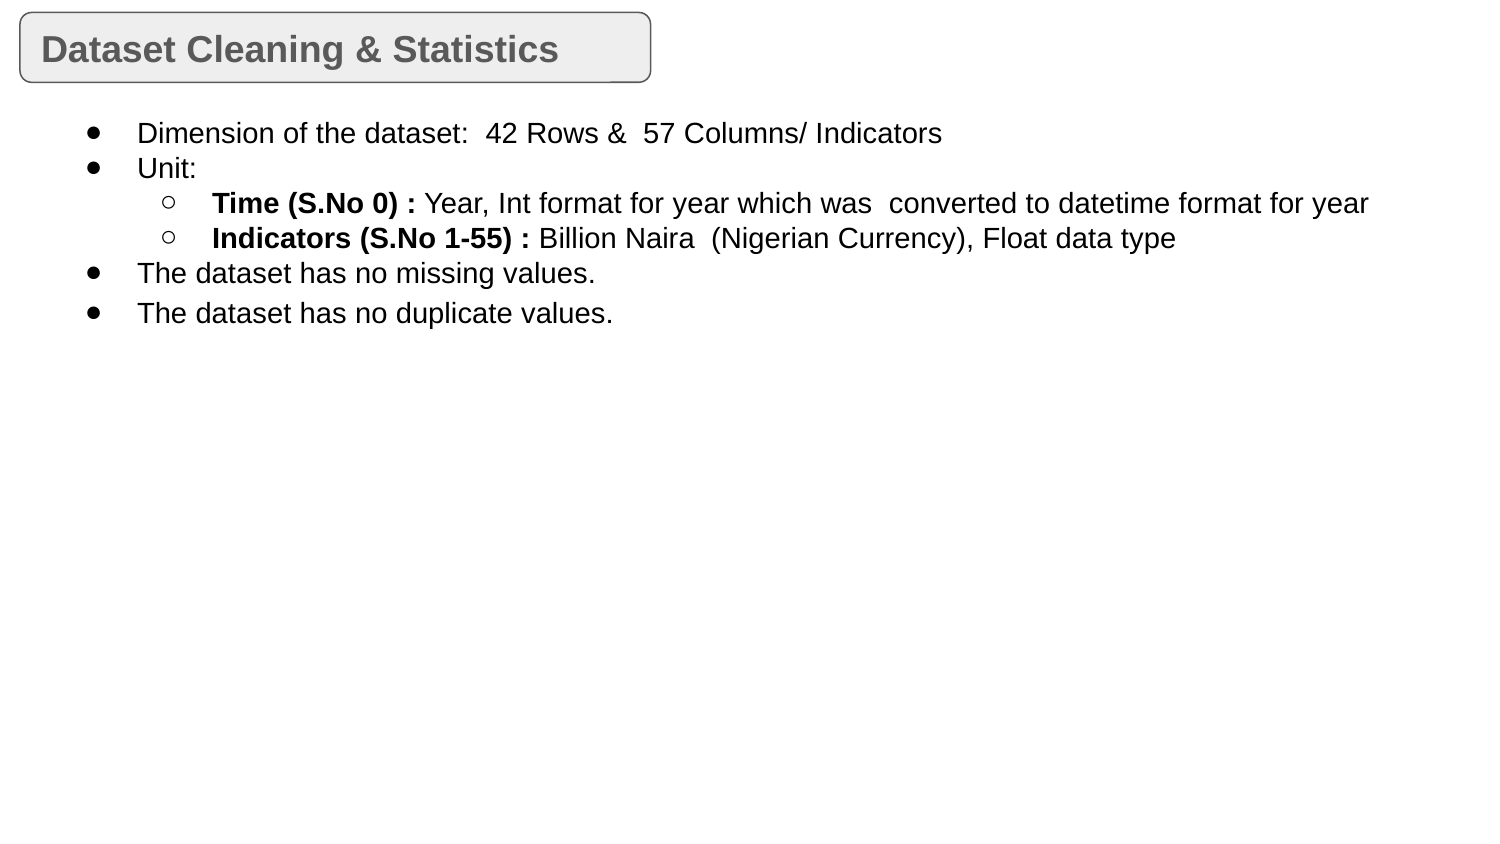

Dataset Cleaning & Statistics

Dimension of the dataset:  42 Rows &  57 Columns/ Indicators
Unit:
Time (S.No 0) : Year, Int format for year which was  converted to datetime format for year
Indicators (S.No 1-55) : Billion Naira  (Nigerian Currency), Float data type
The dataset has no missing values.
The dataset has no duplicate values.